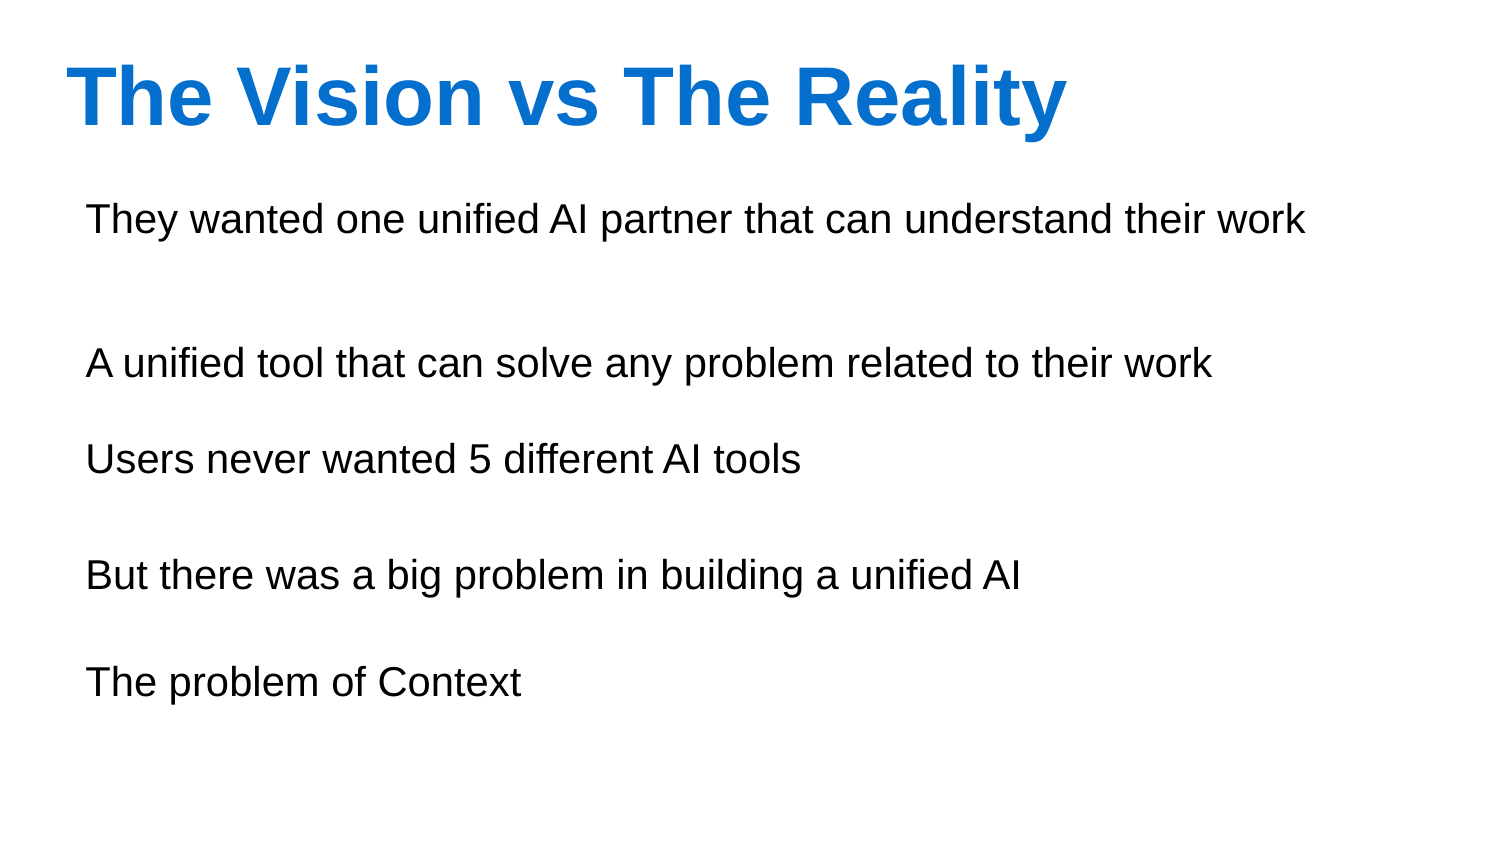

The Vision vs The Reality
They wanted one unified AI partner that can understand their work
A unified tool that can solve any problem related to their work
Users never wanted 5 different AI tools
But there was a big problem in building a unified AI
The problem of Context